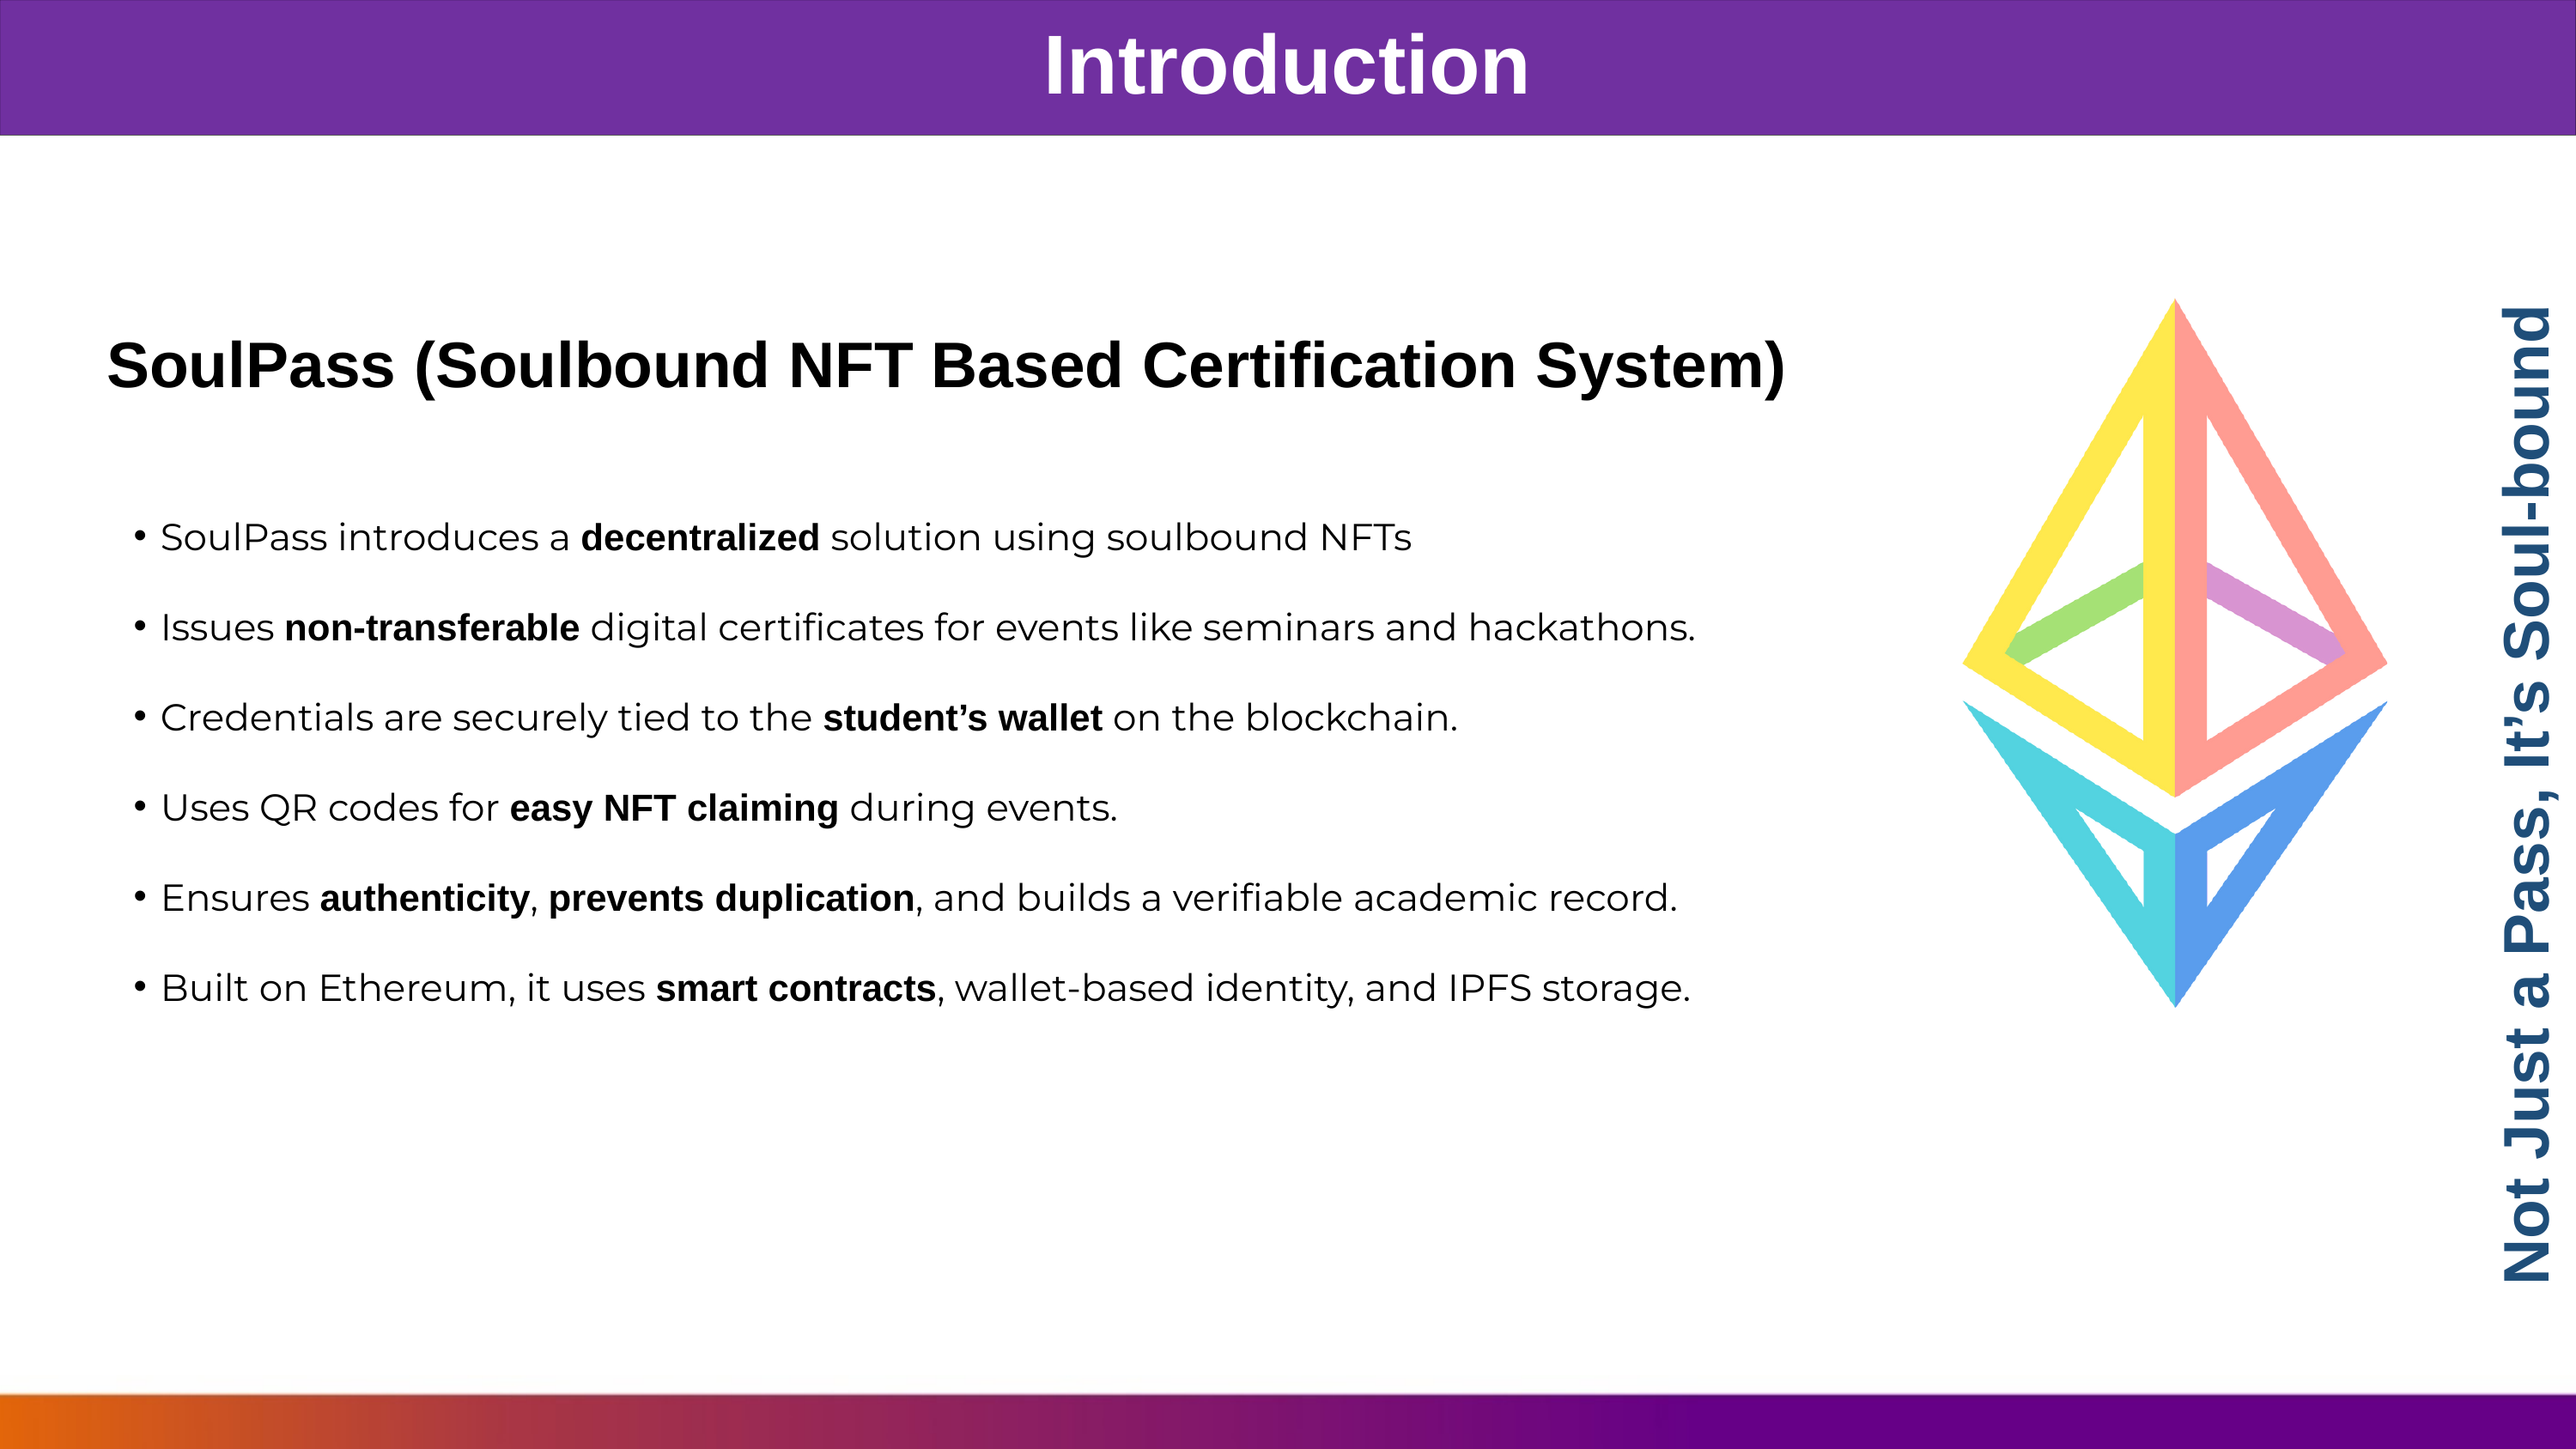

Introduction

SoulPass (Soulbound NFT Based Certification System)

SoulPass introduces a decentralized solution using soulbound NFTs

Issues non-transferable digital certificates for events like seminars and hackathons.

Credentials are securely tied to the student’s wallet on the blockchain.

Uses QR codes for easy NFT claiming during events.

Ensures authenticity, prevents duplication, and builds a verifiable academic record.

Built on Ethereum, it uses smart contracts, wallet-based identity, and IPFS storage.

Not Just a Pass, It’s Soul-bound